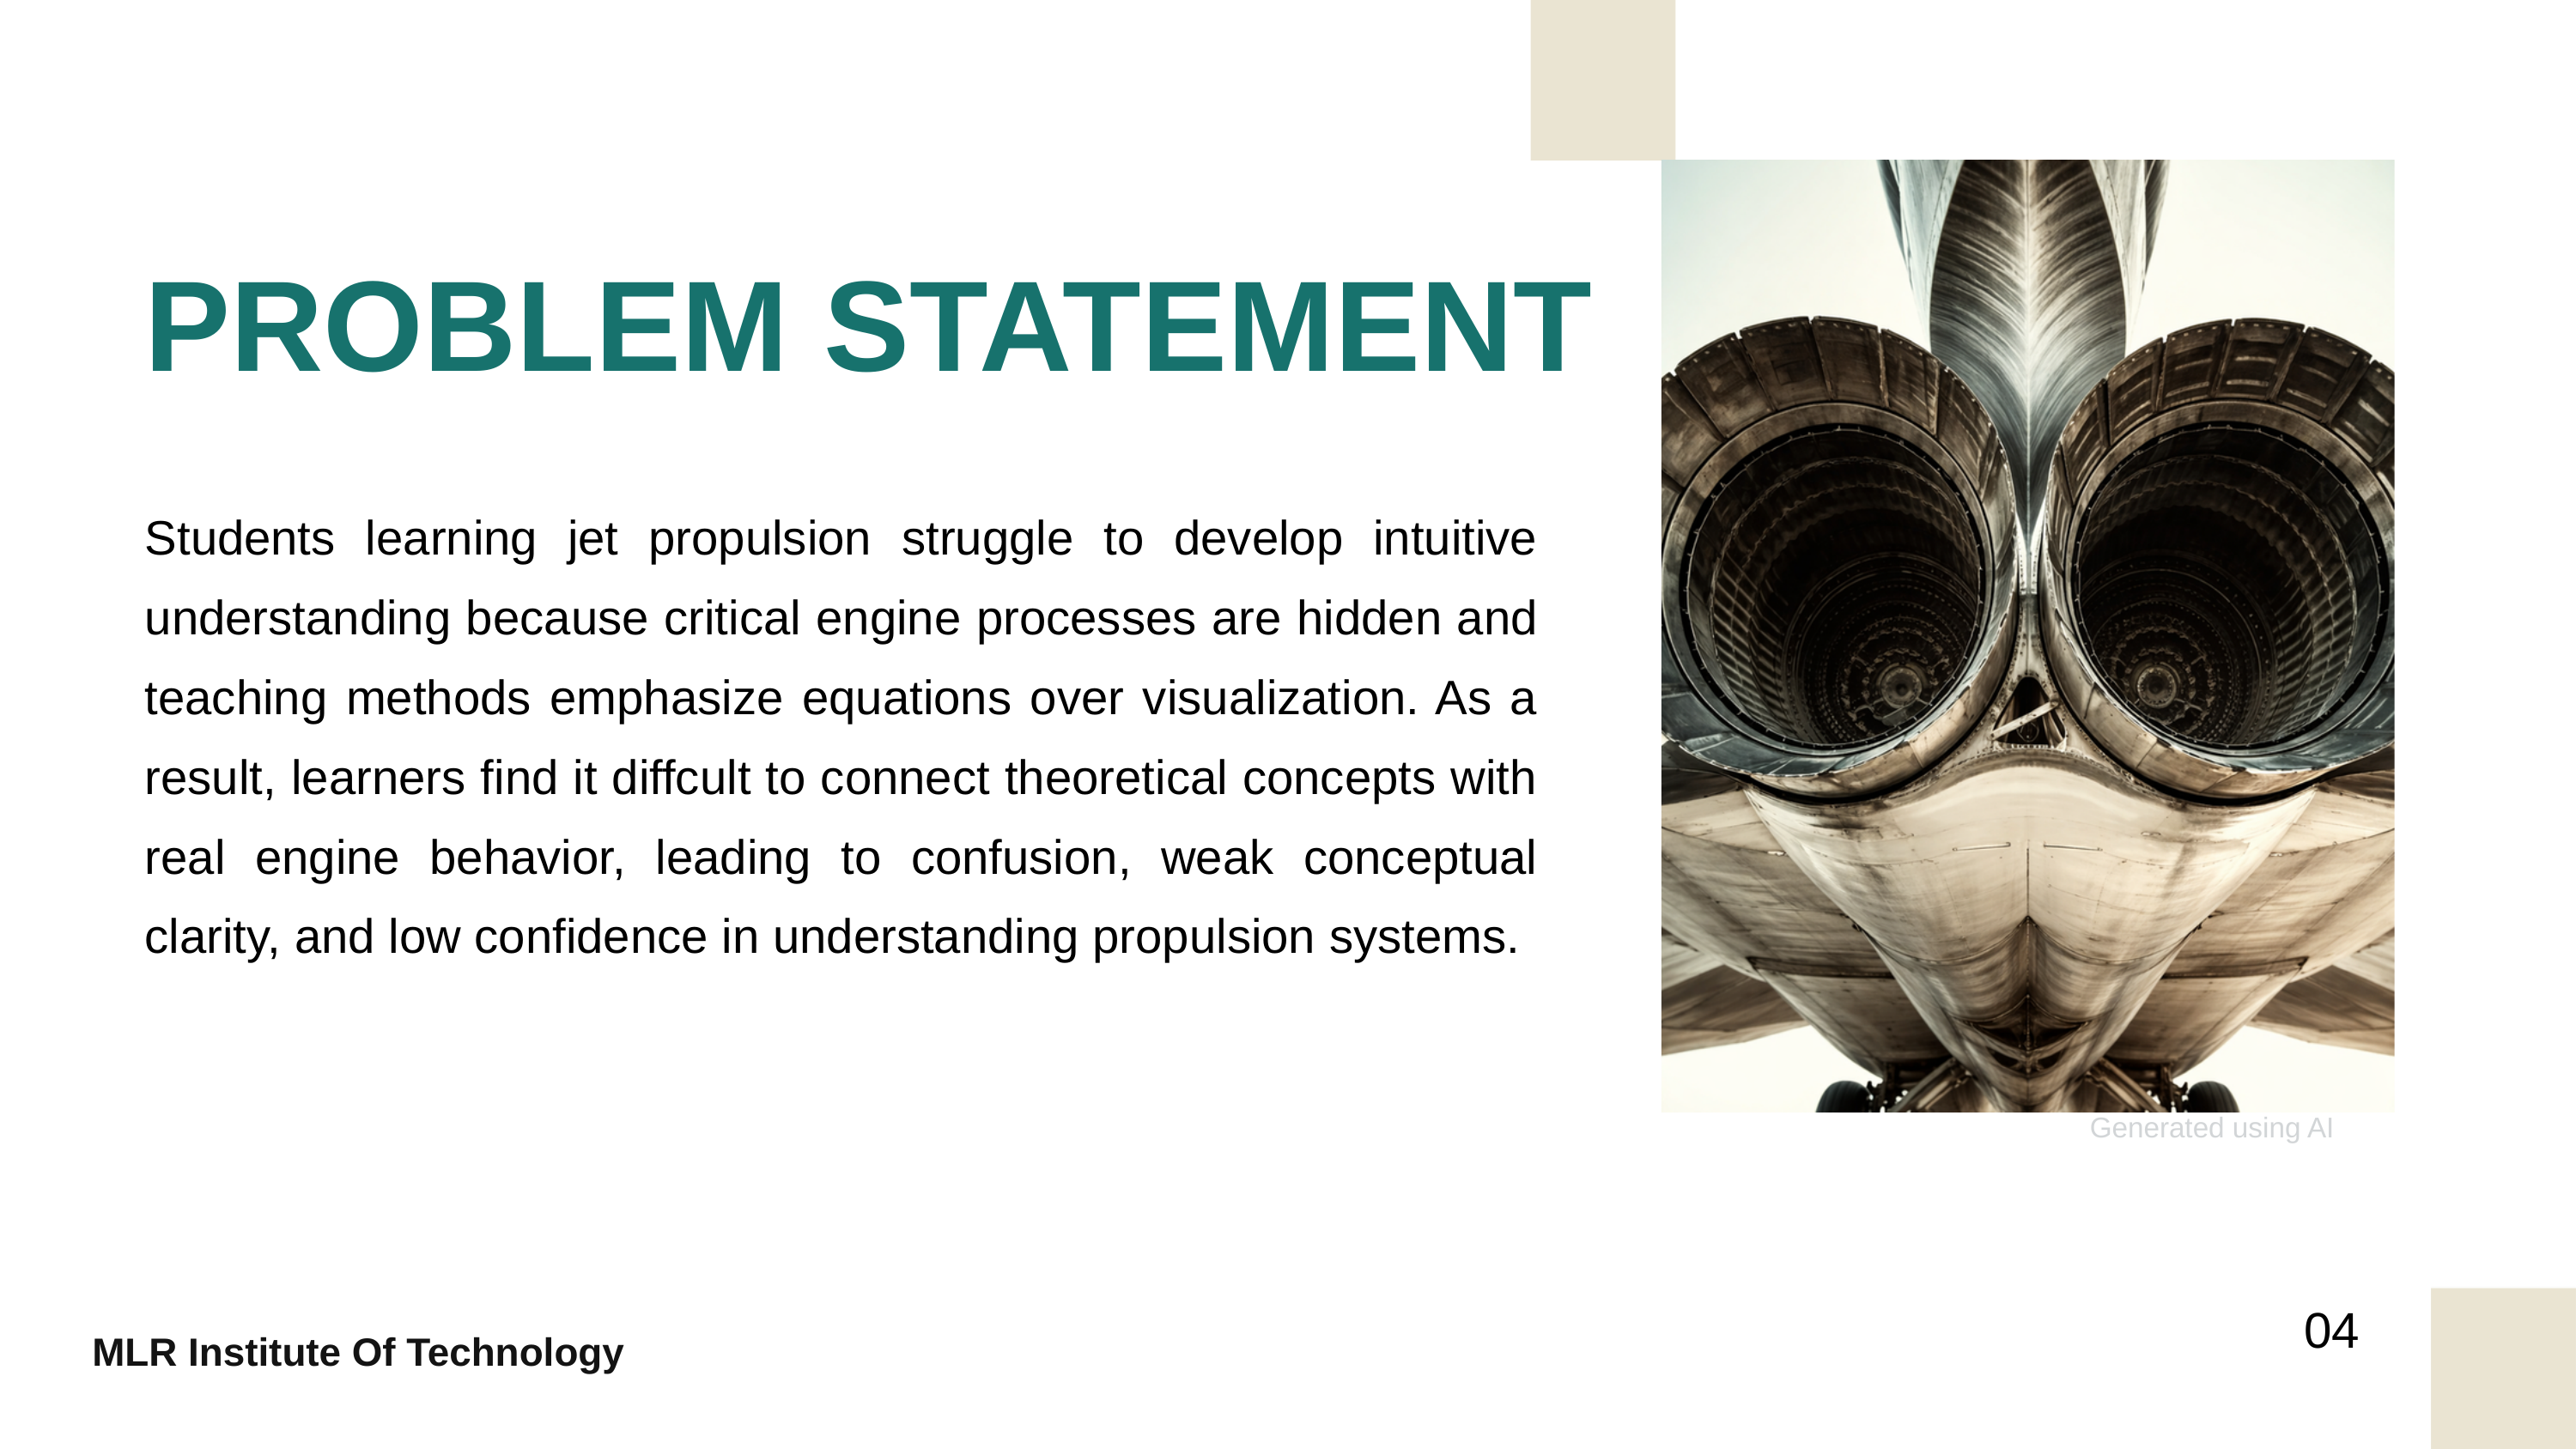

PROBLEM STATEMENT
Students learning jet propulsion struggle to develop intuitive understanding because critical engine processes are hidden and teaching methods emphasize equations over visualization. As a result, learners find it diffcult to connect theoretical concepts with real engine behavior, leading to confusion, weak conceptual clarity, and low confidence in understanding propulsion systems.
Generated using AI

04
MLR Institute Of Technology